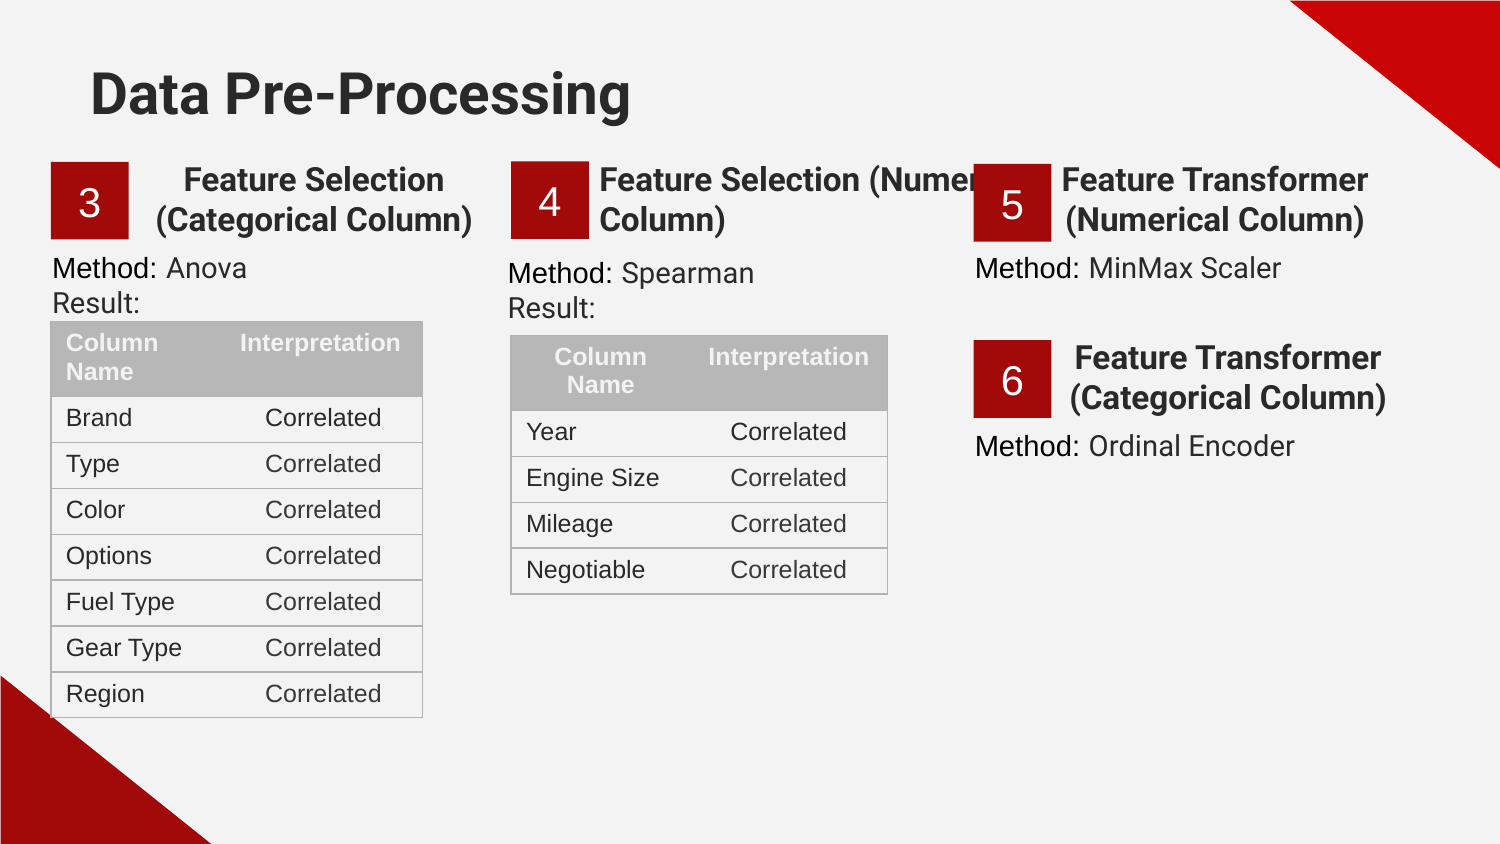

# Data Pre-Processing
Feature Selection (Categorical Column)
3
Feature Selection (Numerical Column)

4
Feature Transformer
(Numerical Column)

5
Method: MinMax Scaler
Method: Anova
Result:
Method: Spearman
Result:
| Column Name | Interpretation |
| --- | --- |
| Brand | Correlated |
| Type | Correlated |
| Color | Correlated |
| Options | Correlated |
| Fuel Type | Correlated |
| Gear Type | Correlated |
| Region | Correlated |
Feature Transformer (Categorical Column)
6
Method: Ordinal Encoder
| Column Name | Interpretation |
| --- | --- |
| Year | Correlated |
| Engine Size | Correlated |
| Mileage | Correlated |
| Negotiable | Correlated |